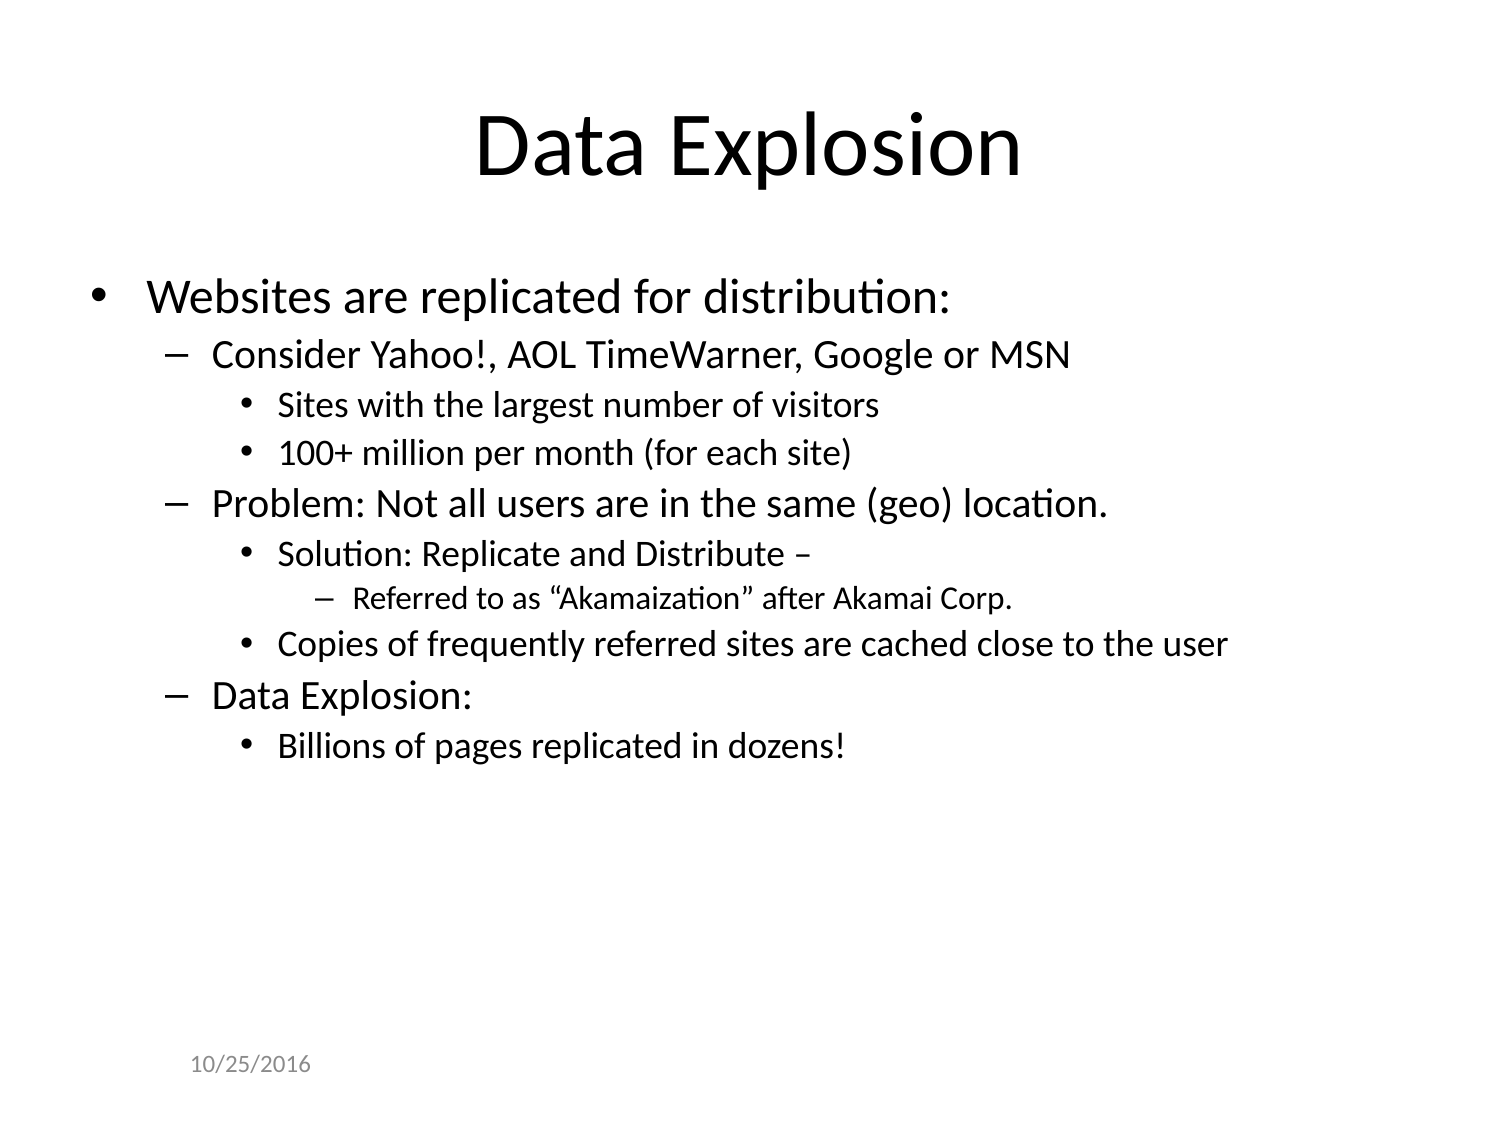

# Data Explosion
Websites are replicated for distribution:
Consider Yahoo!, AOL TimeWarner, Google or MSN
Sites with the largest number of visitors
100+ million per month (for each site)
Problem: Not all users are in the same (geo) location.
Solution: Replicate and Distribute –
Referred to as “Akamaization” after Akamai Corp.
Copies of frequently referred sites are cached close to the user
Data Explosion:
Billions of pages replicated in dozens!
10/25/2016